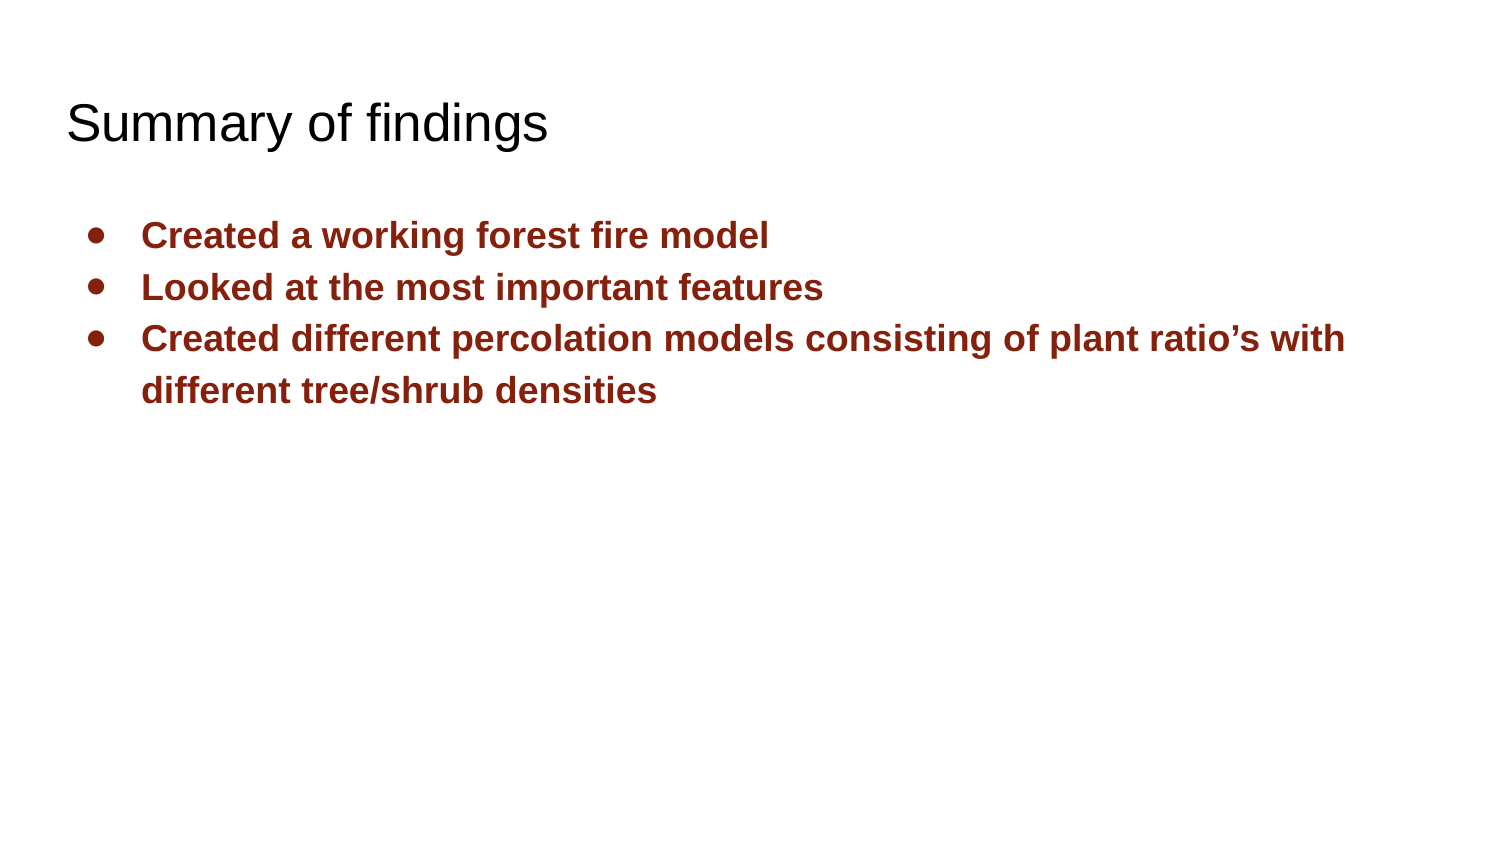

# Summary of findings
Created a working forest fire model
Looked at the most important features
Created different percolation models consisting of plant ratio’s with different tree/shrub densities